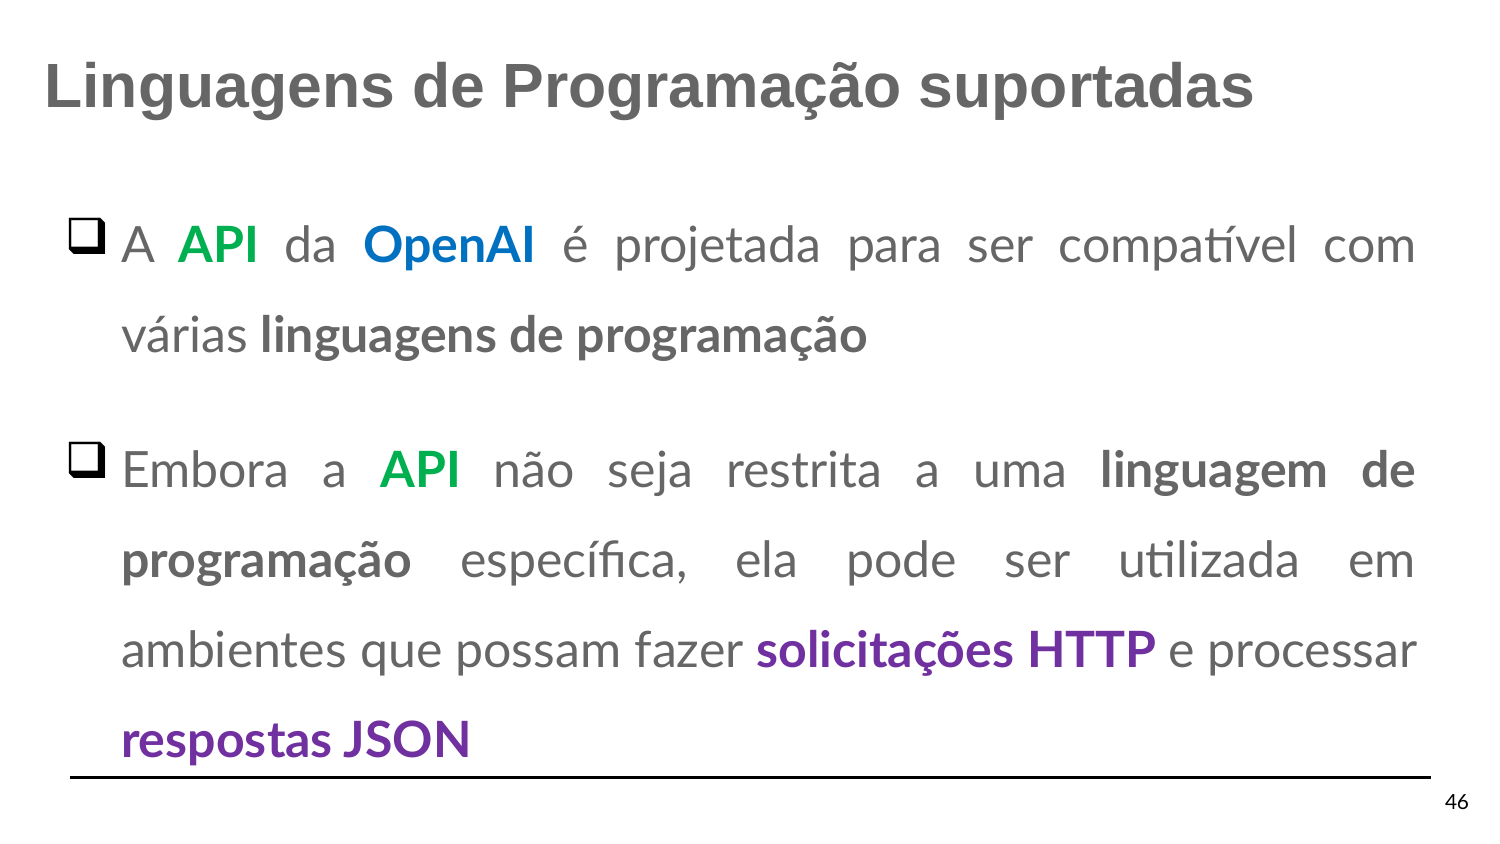

Linguagens de Programação suportadas
A API da OpenAI é projetada para ser compatível com várias linguagens de programação

Embora a API não seja restrita a uma linguagem de programação específica, ela pode ser utilizada em ambientes que possam fazer solicitações HTTP e processar respostas JSON
46